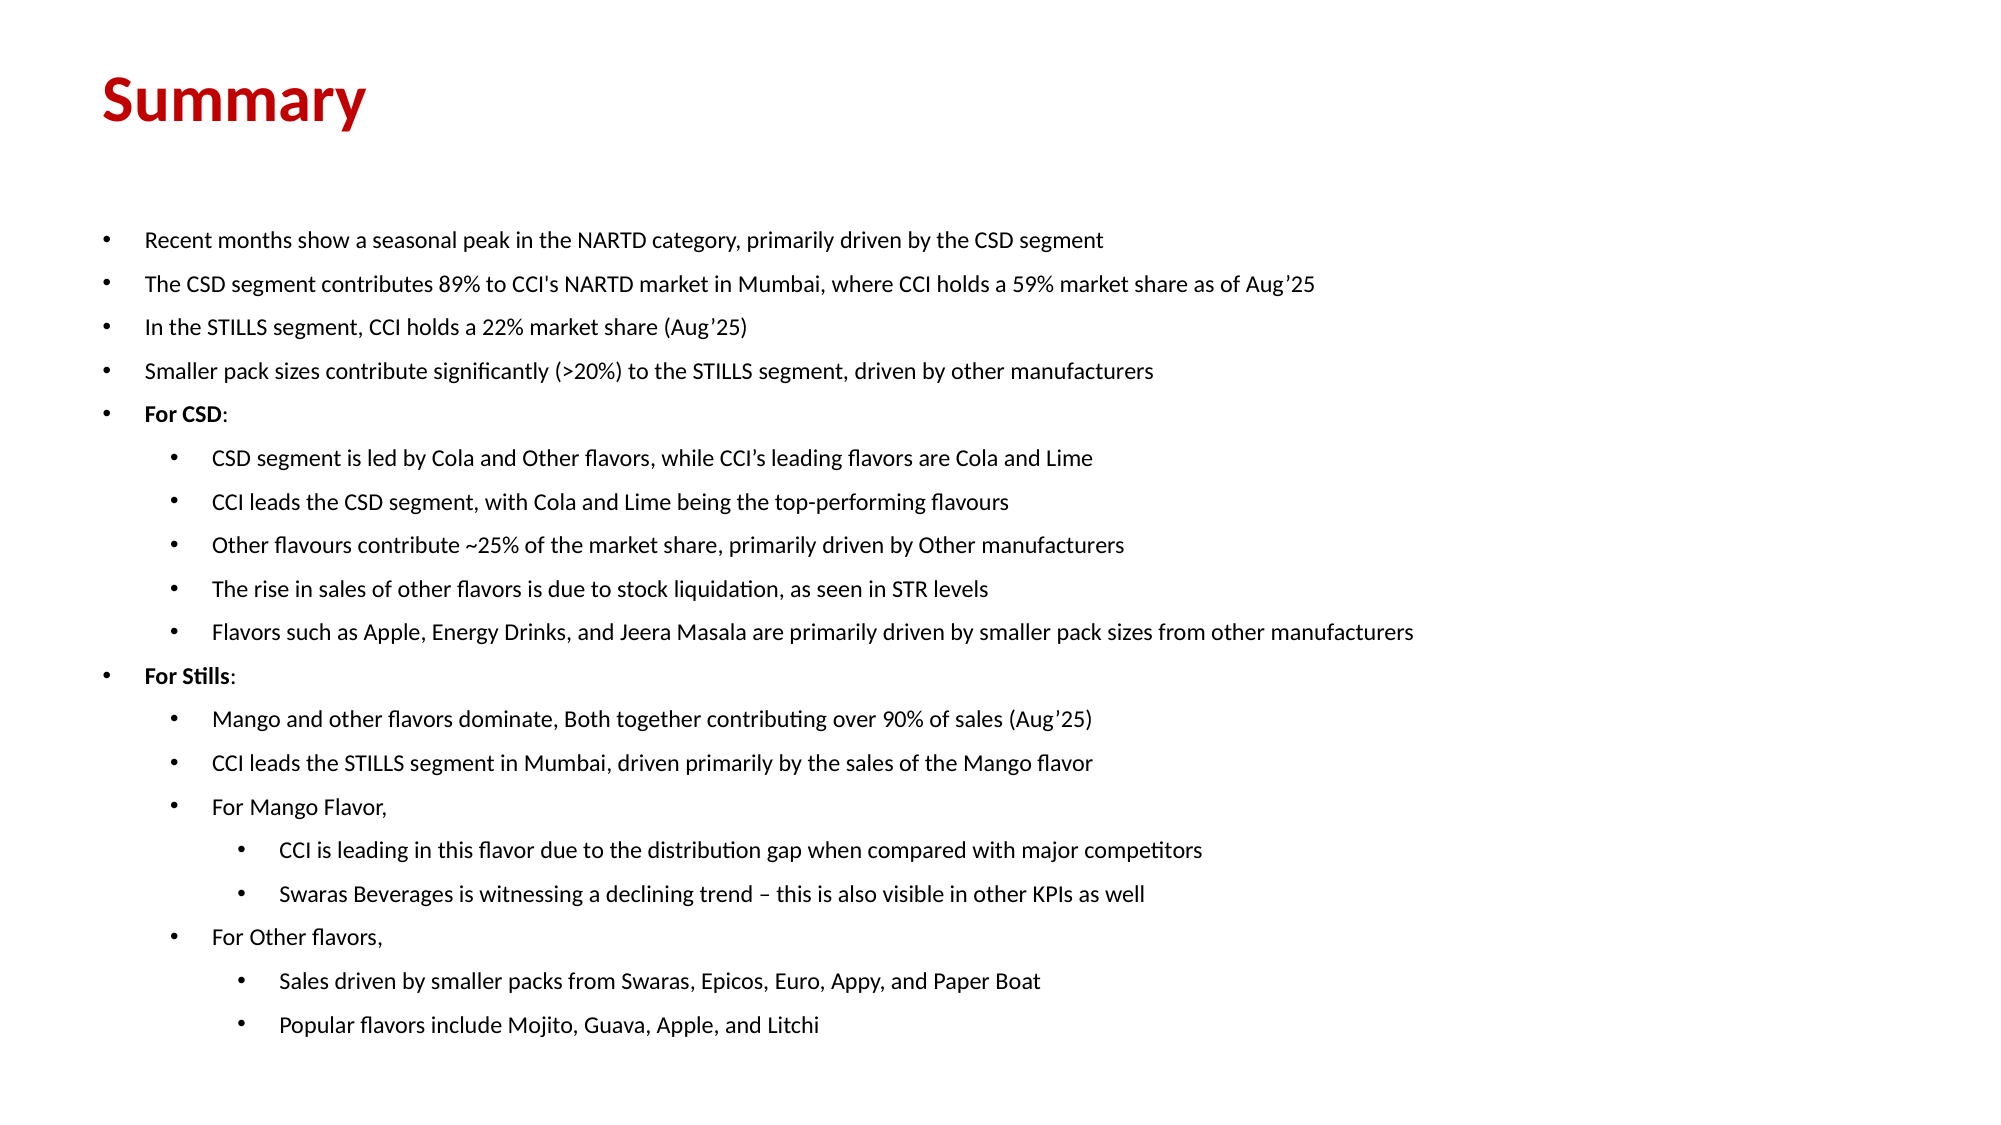

# Summary
Recent months show a seasonal peak in the NARTD category, primarily driven by the CSD segment
The CSD segment contributes 89% to CCI's NARTD market in Mumbai, where CCI holds a 59% market share as of Aug’25
In the STILLS segment, CCI holds a 22% market share (Aug’25)
Smaller pack sizes contribute significantly (>20%) to the STILLS segment, driven by other manufacturers
For CSD:
CSD segment is led by Cola and Other flavors, while CCI’s leading flavors are Cola and Lime
CCI leads the CSD segment, with Cola and Lime being the top-performing flavours
Other flavours contribute ~25% of the market share, primarily driven by Other manufacturers
The rise in sales of other flavors is due to stock liquidation, as seen in STR levels
Flavors such as Apple, Energy Drinks, and Jeera Masala are primarily driven by smaller pack sizes from other manufacturers
For Stills:
Mango and other flavors dominate, Both together contributing over 90% of sales (Aug’25)
CCI leads the STILLS segment in Mumbai, driven primarily by the sales of the Mango flavor
For Mango Flavor,
CCI is leading in this flavor due to the distribution gap when compared with major competitors
Swaras Beverages is witnessing a declining trend – this is also visible in other KPIs as well
For Other flavors,
Sales driven by smaller packs from Swaras, Epicos, Euro, Appy, and Paper Boat
Popular flavors include Mojito, Guava, Apple, and Litchi